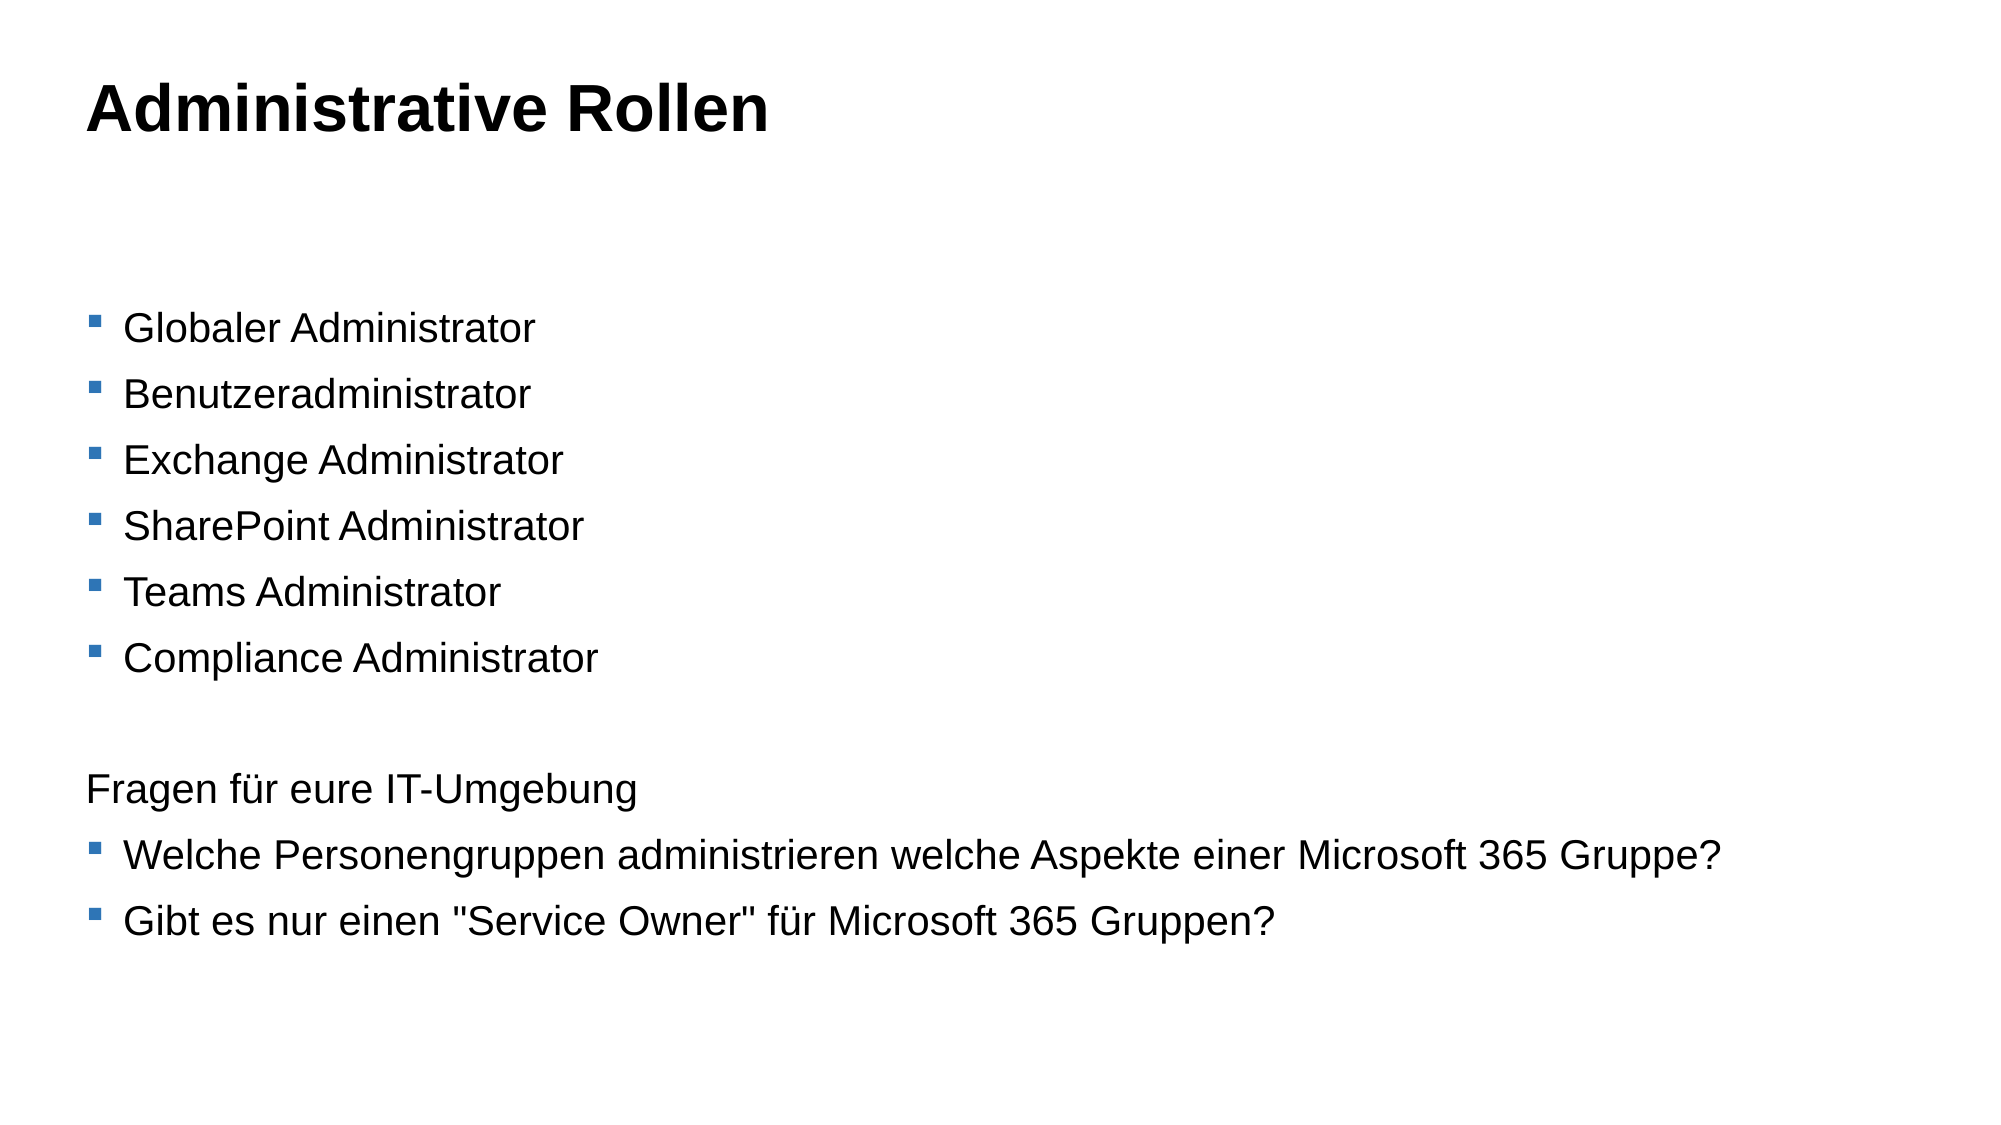

# Administrative Rollen
Globaler Administrator
Benutzeradministrator
Exchange Administrator
SharePoint Administrator
Teams Administrator
Compliance Administrator

Fragen für eure IT-Umgebung
Welche Personengruppen administrieren welche Aspekte einer Microsoft 365 Gruppe?
Gibt es nur einen "Service Owner" für Microsoft 365 Gruppen?